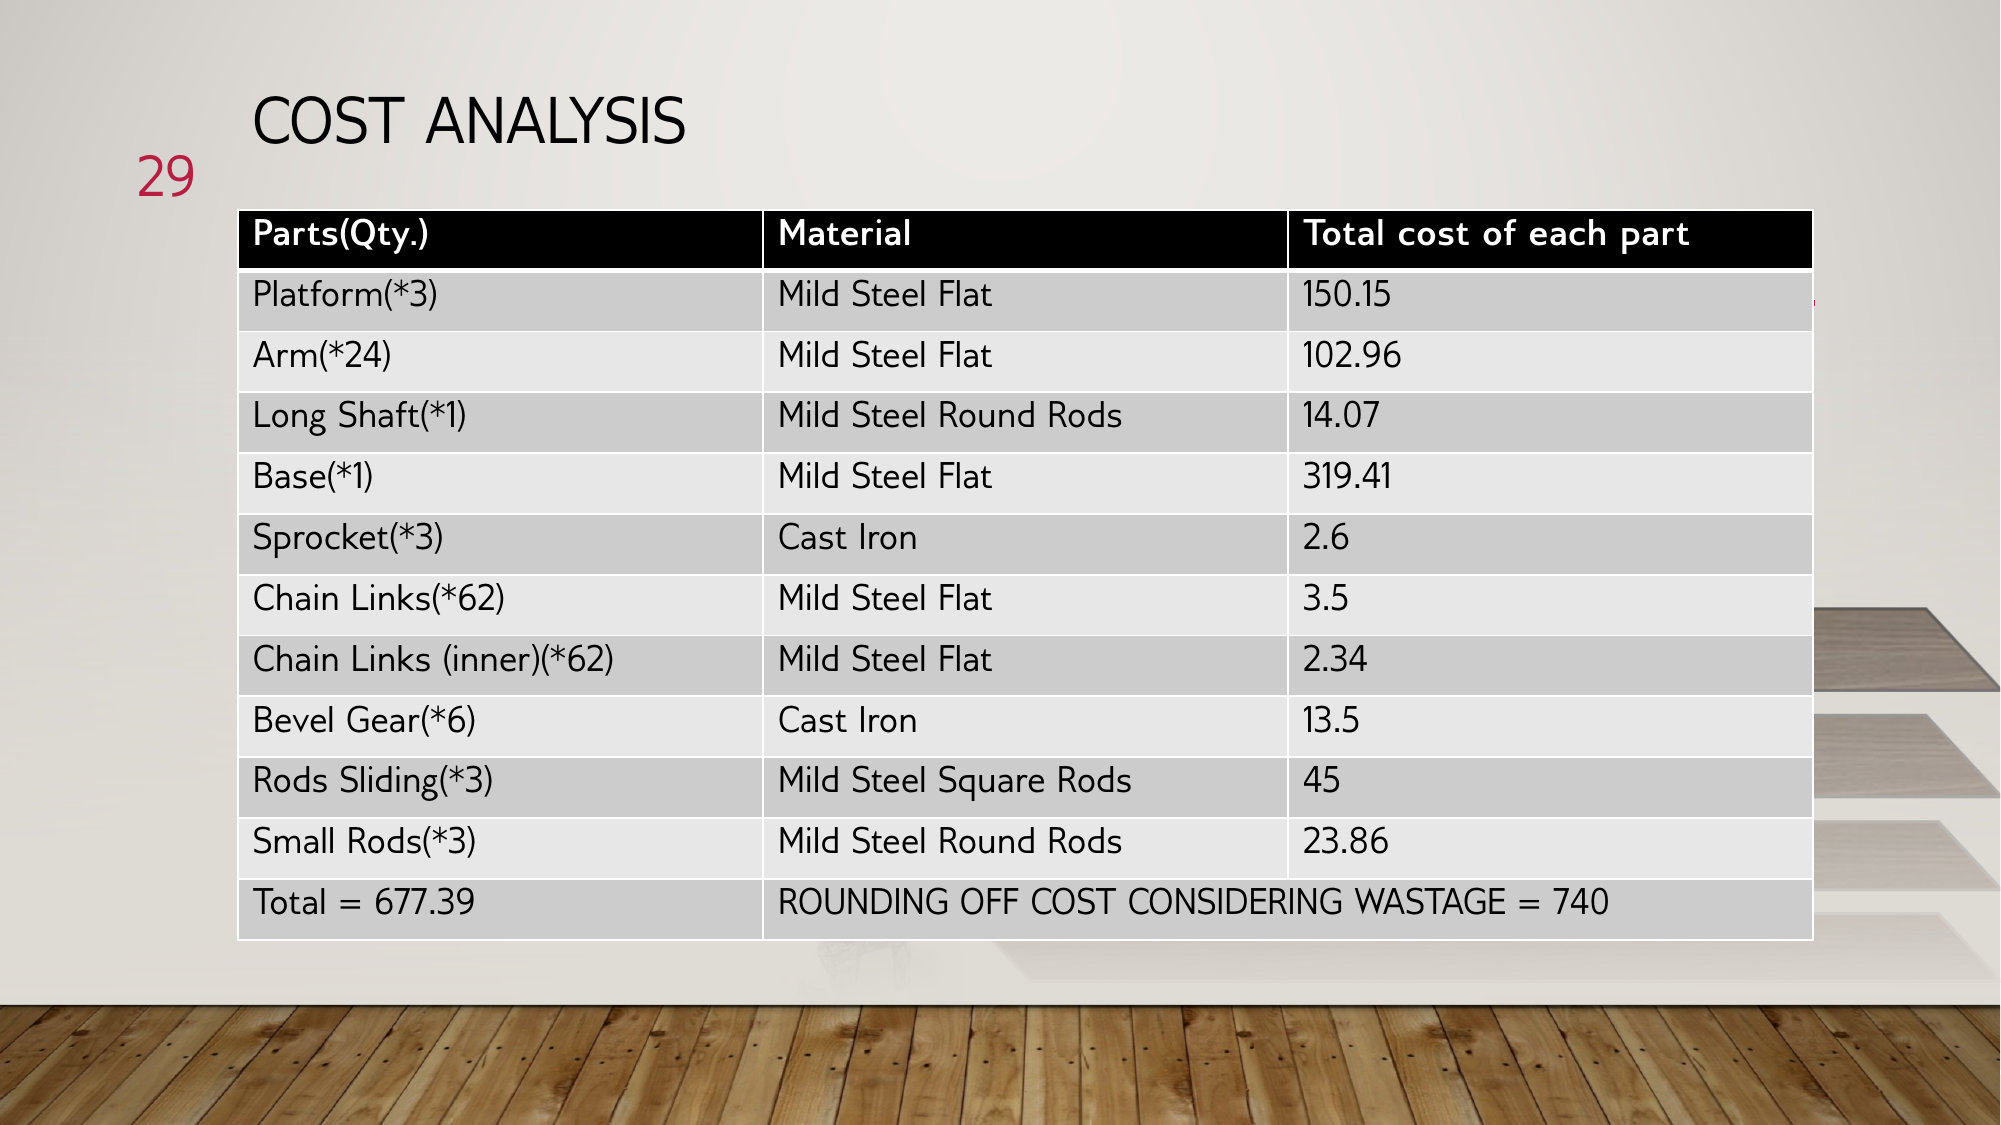

# Cost analysis
29
| Parts(Qty.) | Material | Total cost of each part |
| --- | --- | --- |
| Platform(\*3) | Mild Steel Flat | 150.15 |
| Arm(\*24) | Mild Steel Flat | 102.96 |
| Long Shaft(\*1) | Mild Steel Round Rods | 14.07 |
| Base(\*1) | Mild Steel Flat | 319.41 |
| Sprocket(\*3) | Cast Iron | 2.6 |
| Chain Links(\*62) | Mild Steel Flat | 3.5 |
| Chain Links (inner)(\*62) | Mild Steel Flat | 2.34 |
| Bevel Gear(\*6) | Cast Iron | 13.5 |
| Rods Sliding(\*3) | Mild Steel Square Rods | 45 |
| Small Rods(\*3) | Mild Steel Round Rods | 23.86 |
| Total = 677.39 | ROUNDING OFF COST CONSIDERING WASTAGE = 740 |  |